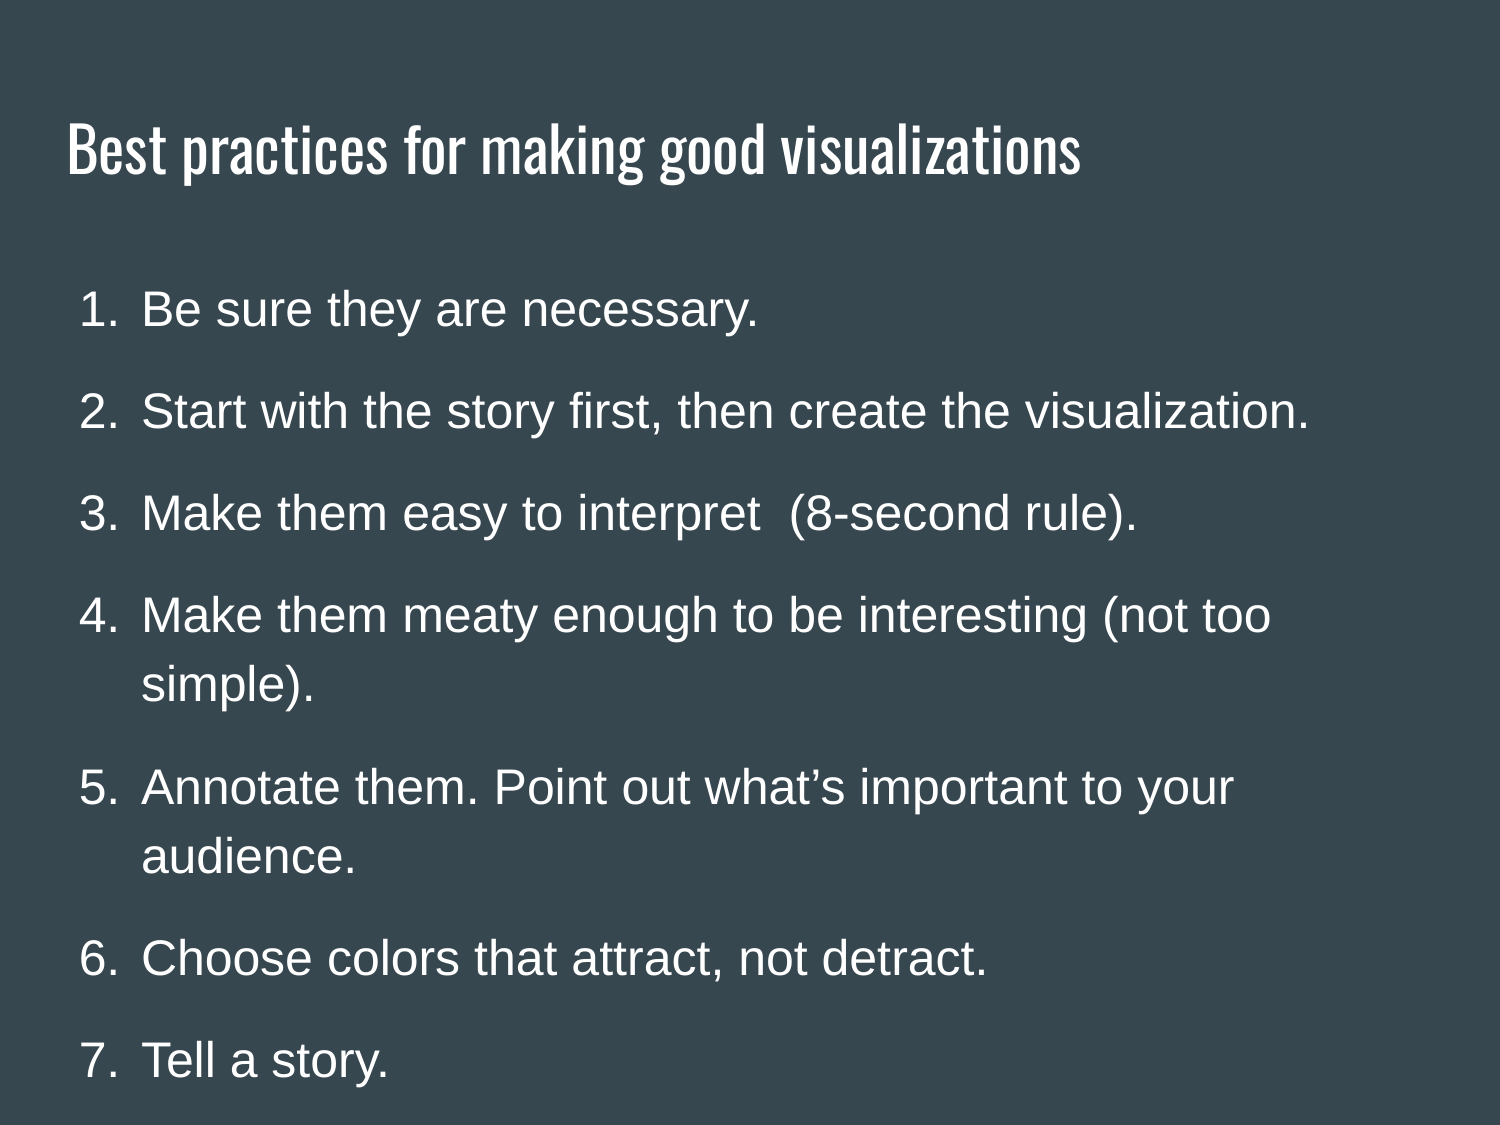

# Best practices for making good visualizations
Be sure they are necessary.
Start with the story first, then create the visualization.
Make them easy to interpret  (8-second rule).
Make them meaty enough to be interesting (not too simple).
Annotate them. Point out what’s important to your audience.
Choose colors that attract, not detract.
Tell a story.